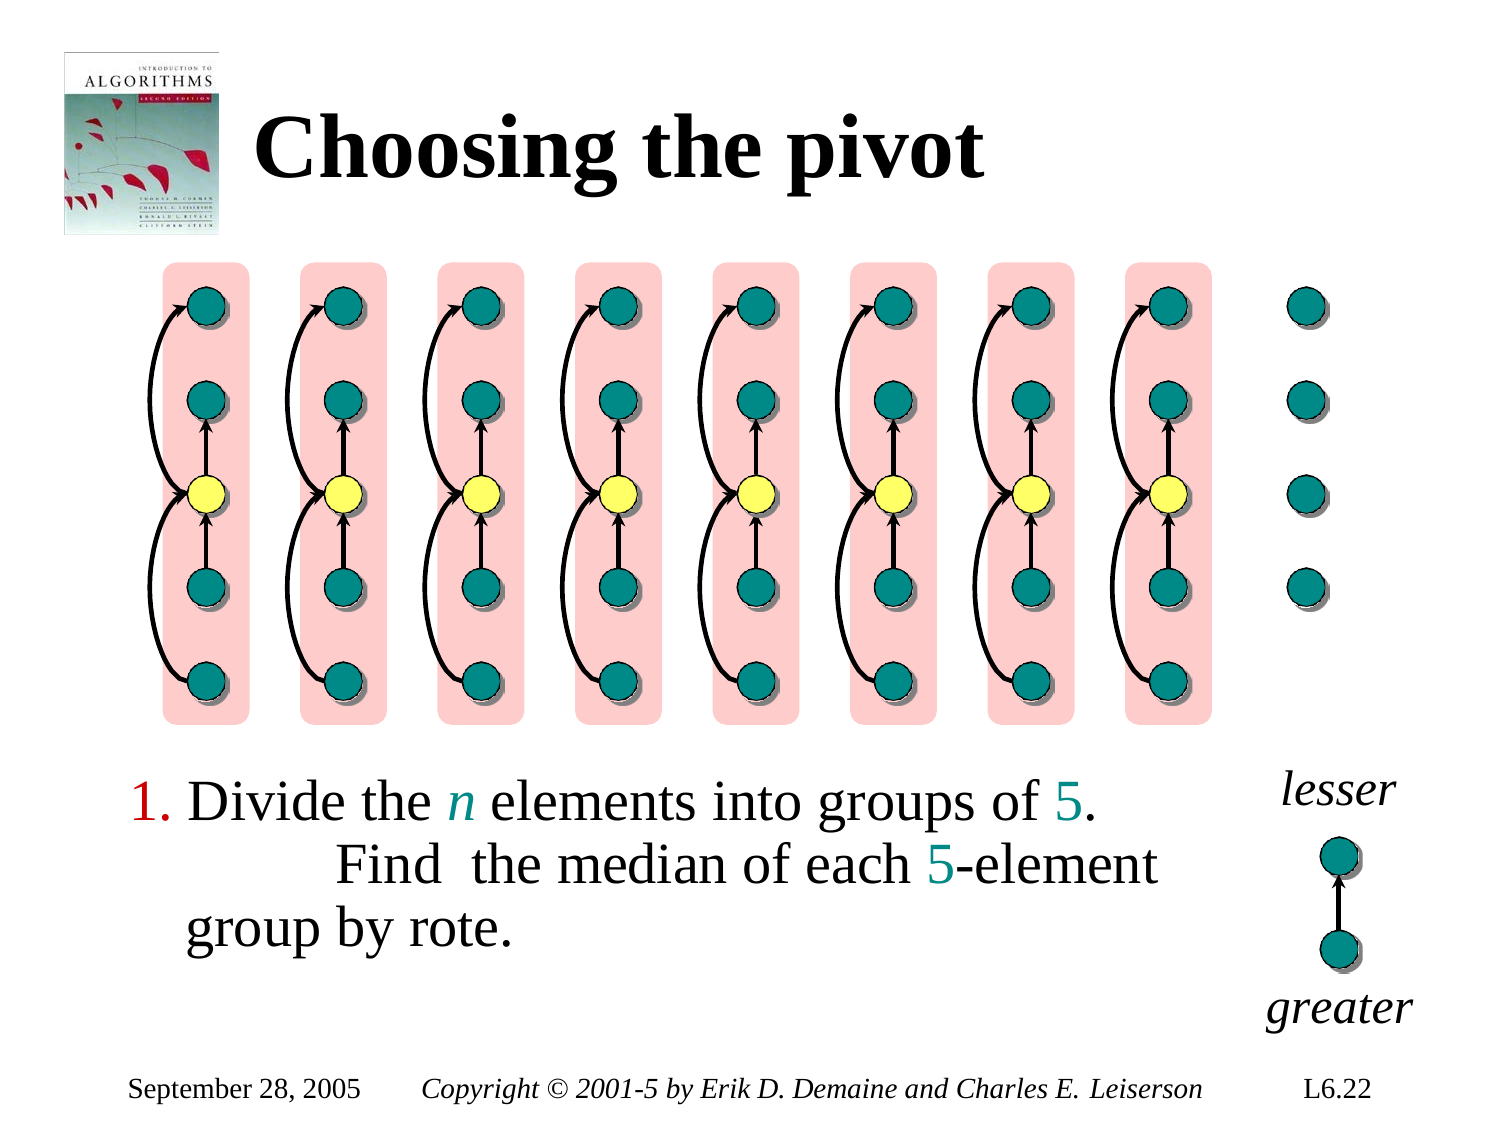

# Choosing the pivot

lesser
1. Divide the n elements into groups of 5.	Find  the median of each 5-element group by rote.

greater
September 28, 2005
Copyright © 2001-5 by Erik D. Demaine and Charles E. Leiserson
L6.22